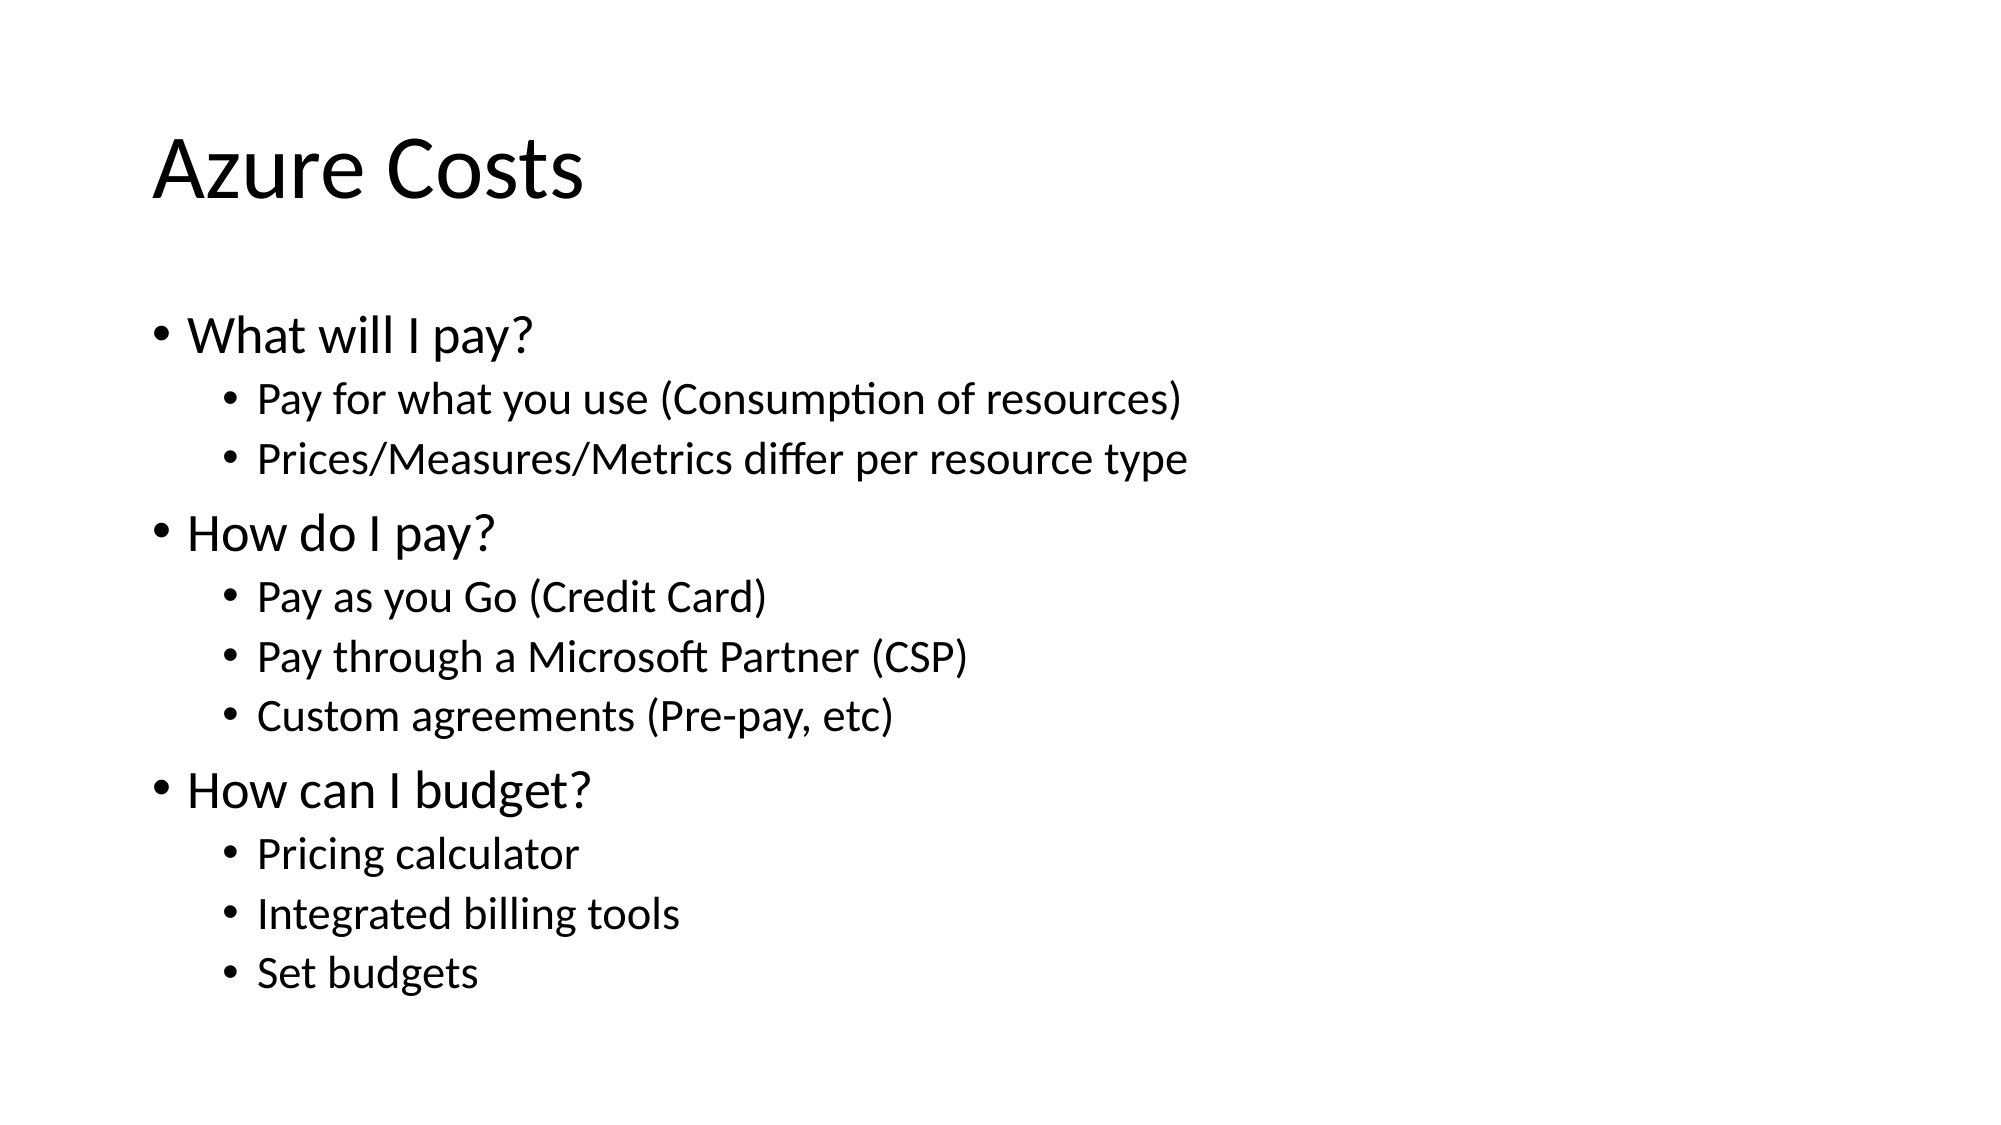

# Azure Costs
What will I pay?
Pay for what you use (Consumption of resources)
Prices/Measures/Metrics differ per resource type
How do I pay?
Pay as you Go (Credit Card)
Pay through a Microsoft Partner (CSP)
Custom agreements (Pre-pay, etc)
How can I budget?
Pricing calculator
Integrated billing tools
Set budgets